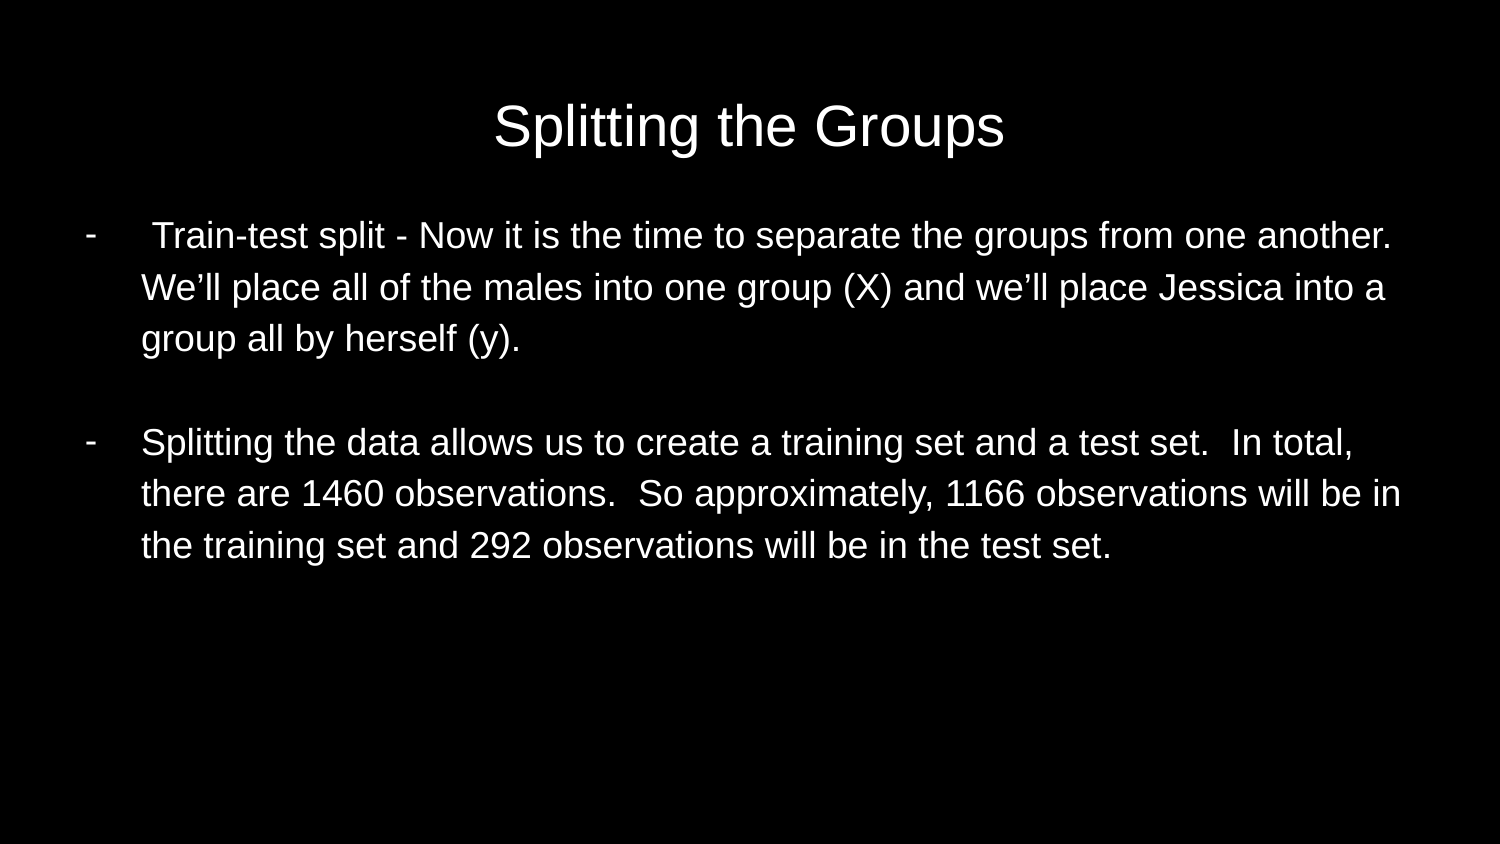

# Splitting the Groups
 Train-test split - Now it is the time to separate the groups from one another.  We’ll place all of the males into one group (X) and we’ll place Jessica into a group all by herself (y).

Splitting the data allows us to create a training set and a test set.  In total, there are 1460 observations.  So approximately, 1166 observations will be in the training set and 292 observations will be in the test set.